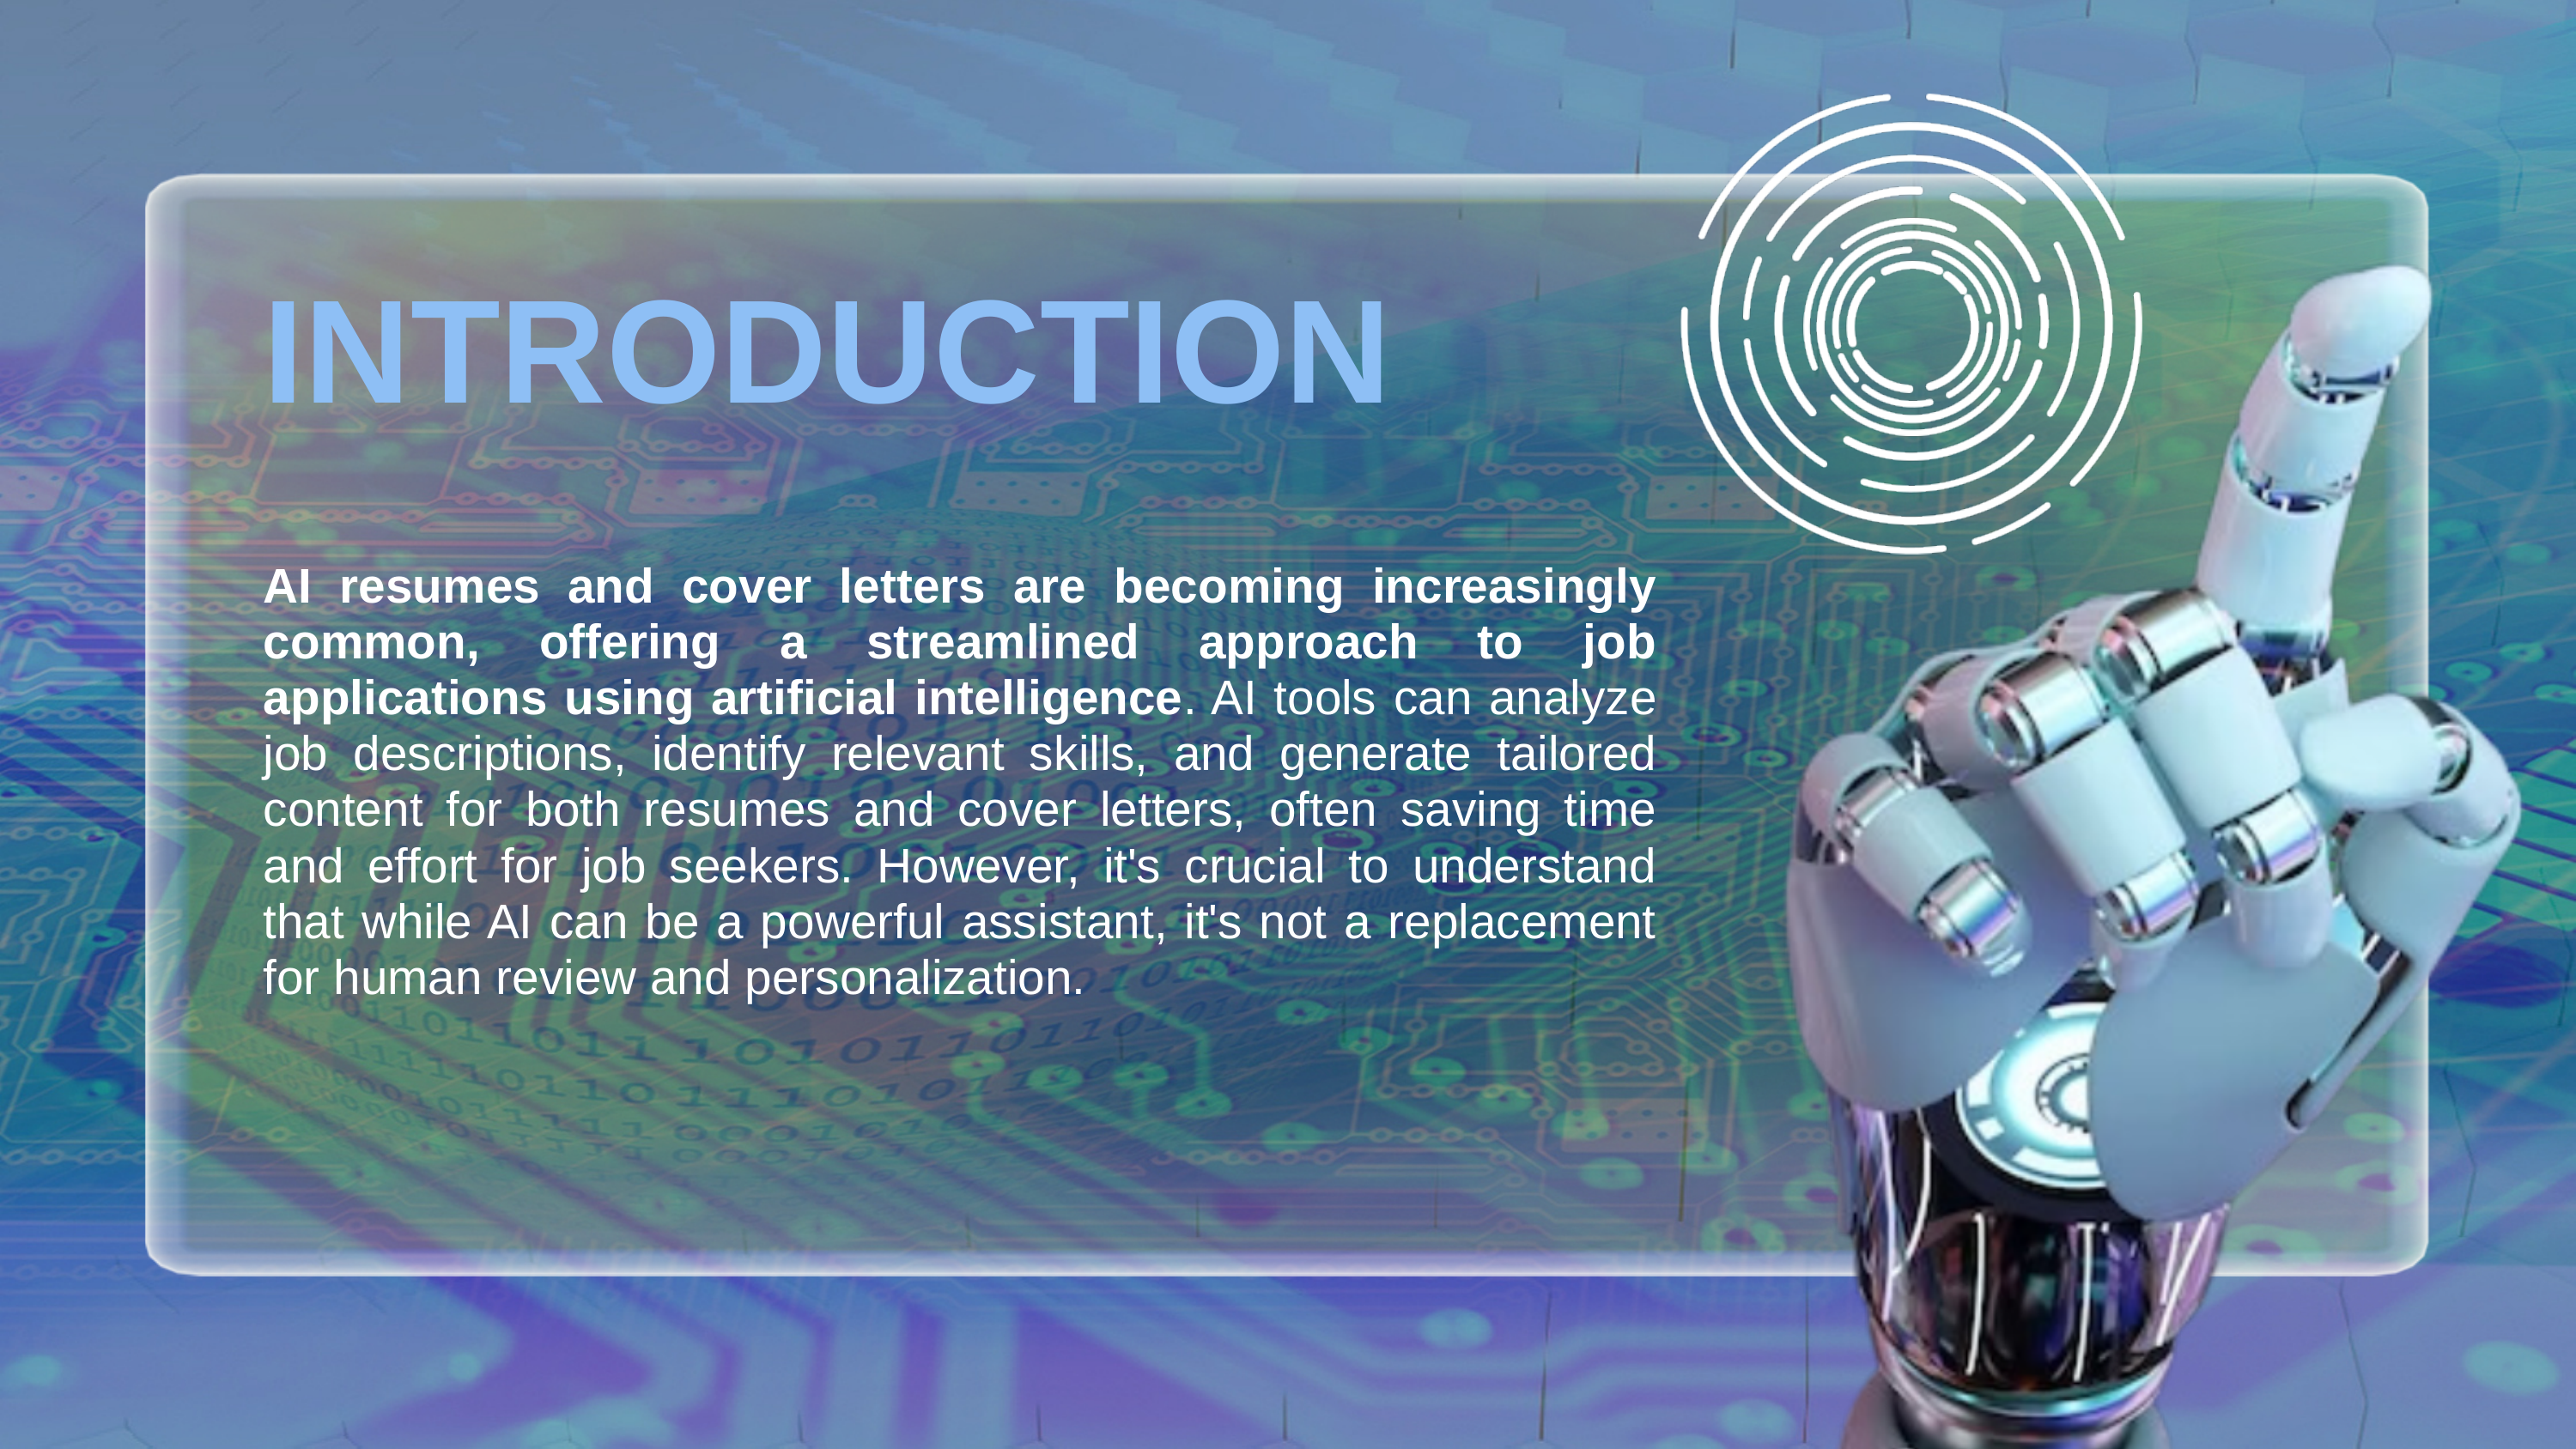

INTRODUCTION
AI resumes and cover letters are becoming increasingly common, offering a streamlined approach to job applications using artificial intelligence. AI tools can analyze job descriptions, identify relevant skills, and generate tailored content for both resumes and cover letters, often saving time and effort for job seekers. However, it's crucial to understand that while AI can be a powerful assistant, it's not a replacement for human review and personalization.